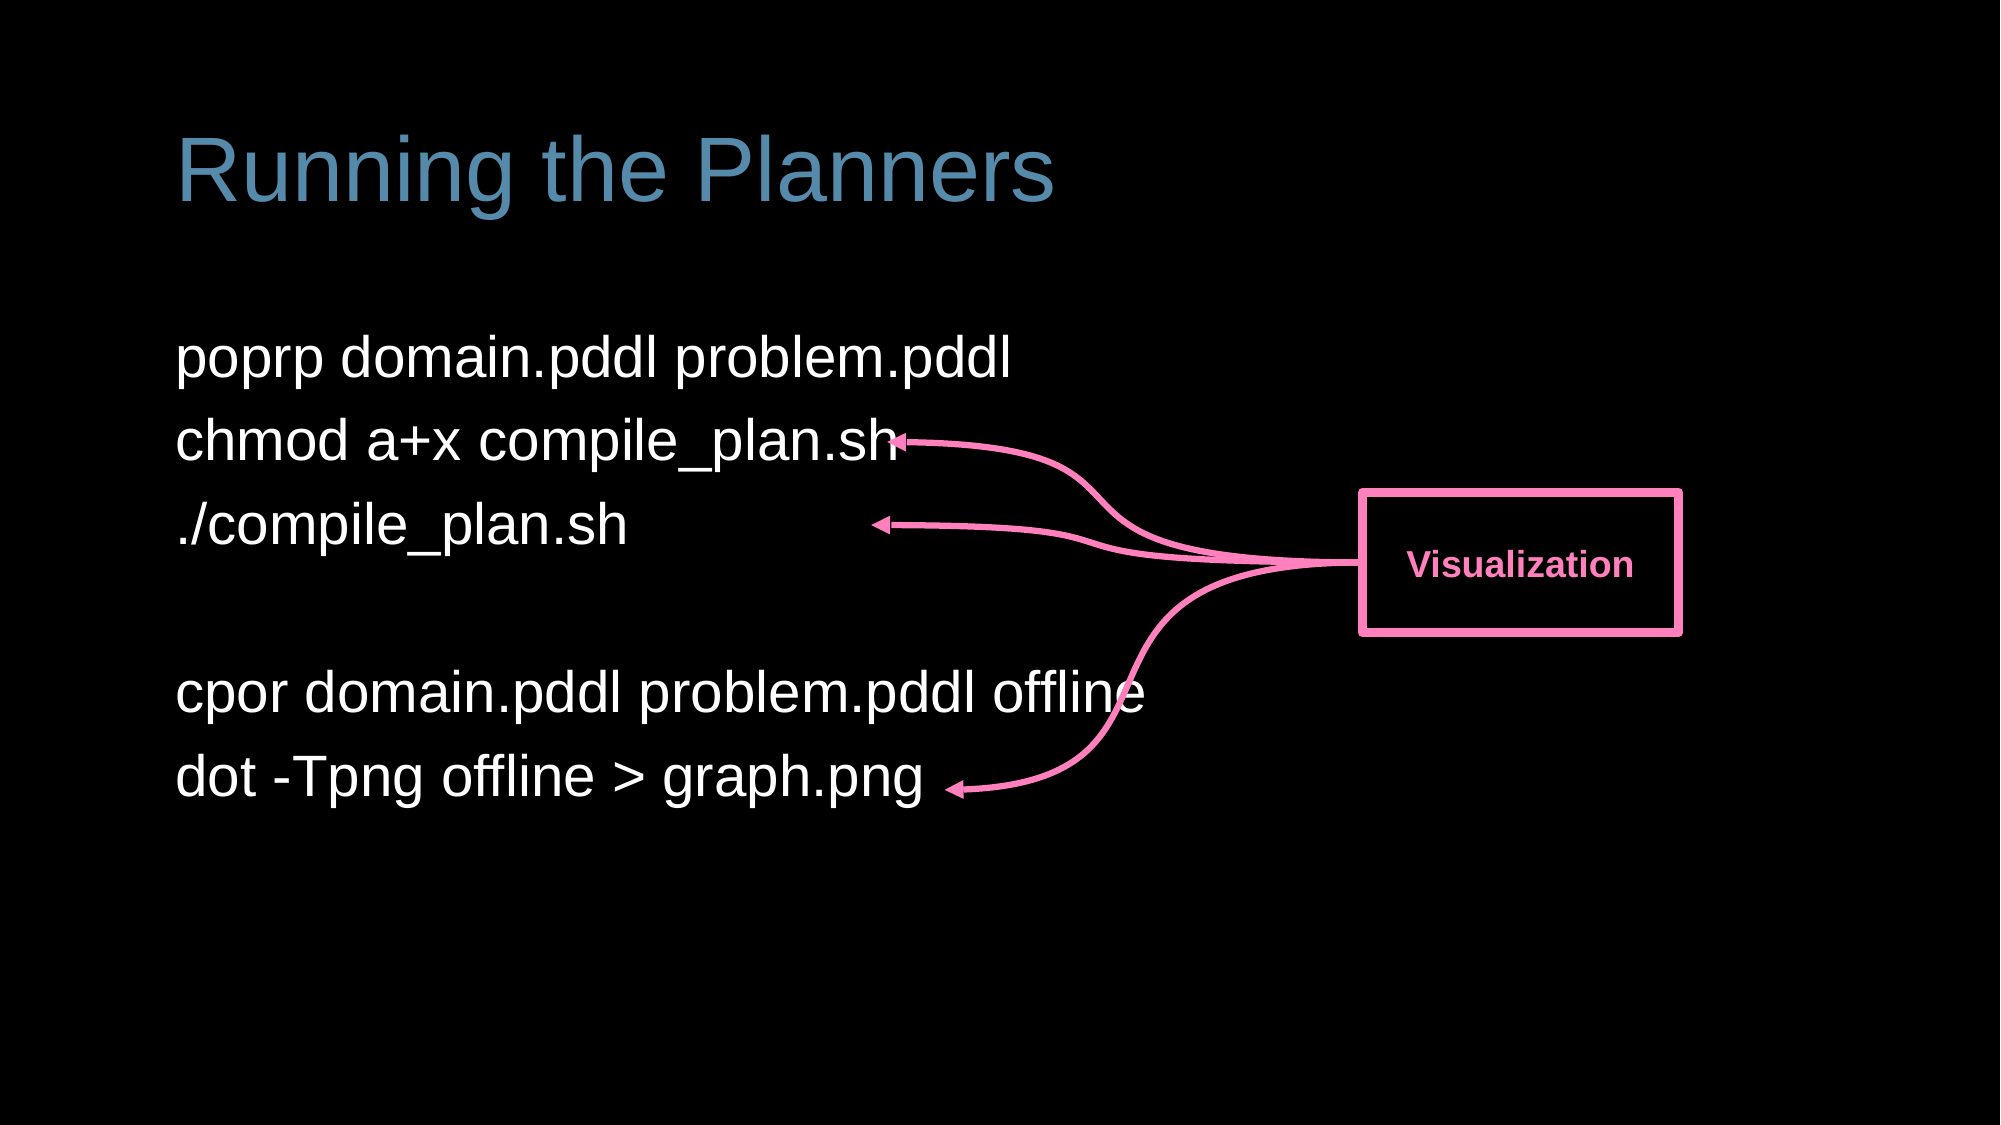

# Running the Planners
poprp domain.pddl problem.pddl
chmod a+x compile_plan.sh
./compile_plan.sh

cpor domain.pddl problem.pddl offline
dot -Tpng offline > graph.png
Visualization